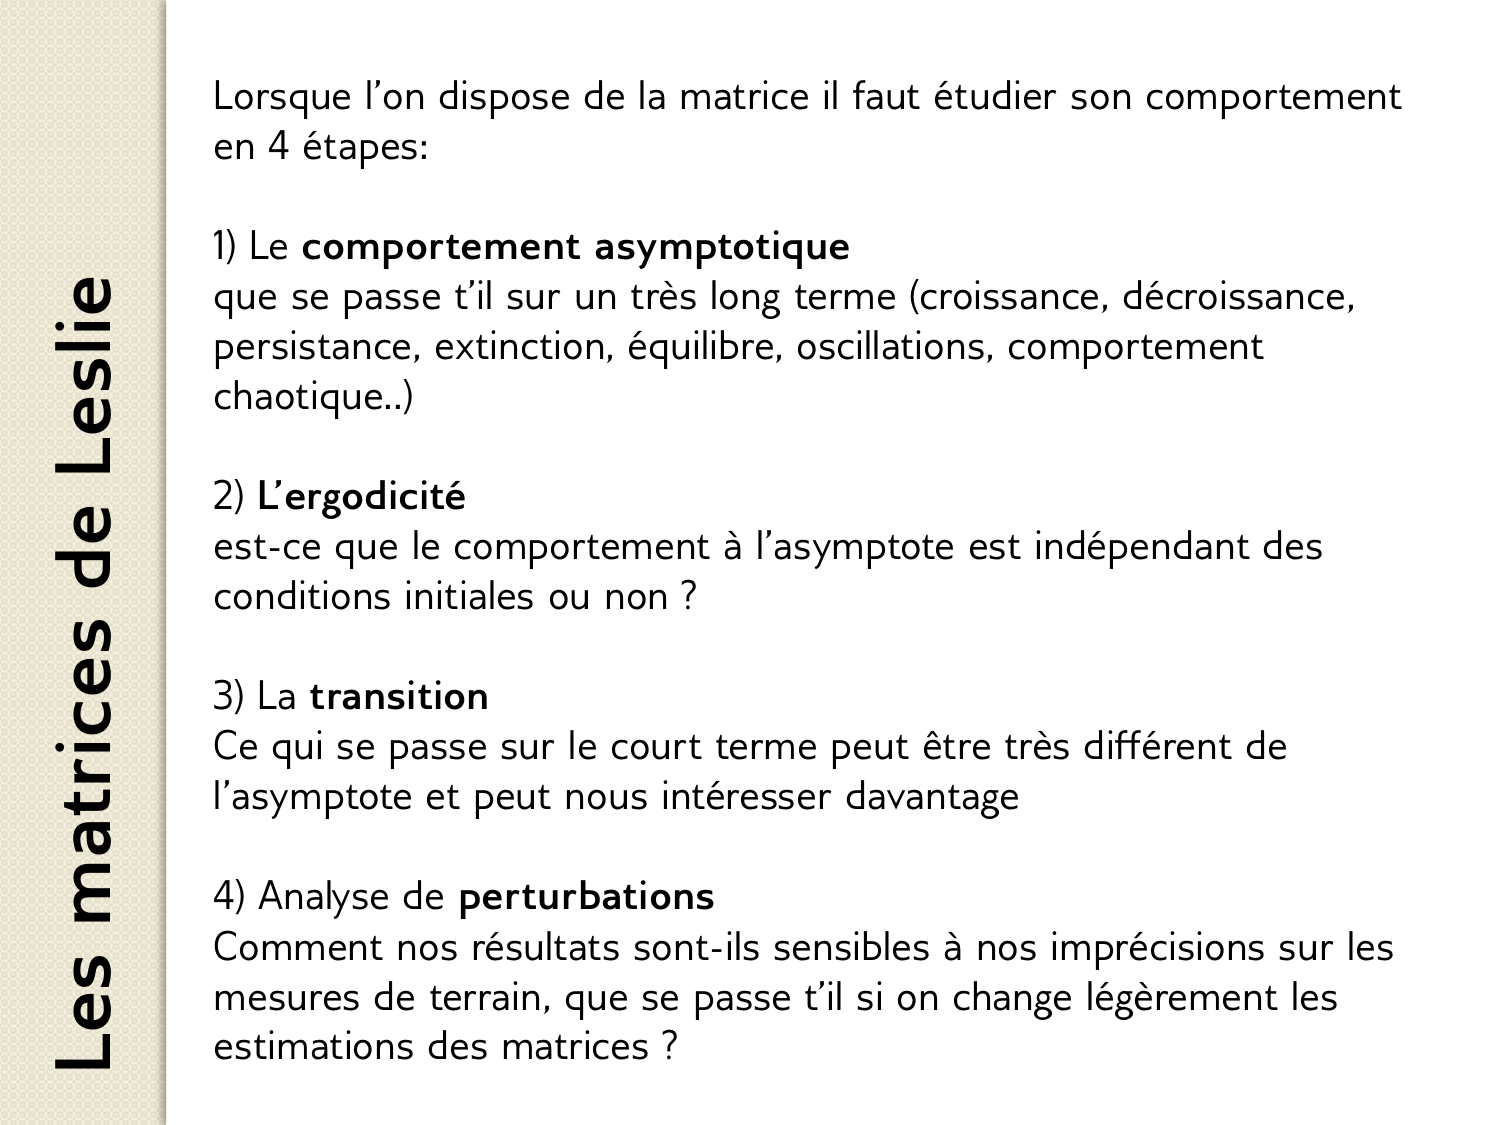

Lorsque l’on dispose de la matrice il faut étudier son comportement en 4 étapes:

1) Le comportement asymptotique
que se passe t’il sur un très long terme (croissance, décroissance, persistance, extinction, équilibre, oscillations, comportement chaotique..)

2) L’ergodicité
est-ce que le comportement à l’asymptote est indépendant des conditions initiales ou non ?

3) La transition
Ce qui se passe sur le court terme peut être très différent de l’asymptote et peut nous intéresser davantage

4) Analyse de perturbations
Comment nos résultats sont-ils sensibles à nos imprécisions sur les mesures de terrain, que se passe t’il si on change légèrement les estimations des matrices ?
Les matrices de Leslie